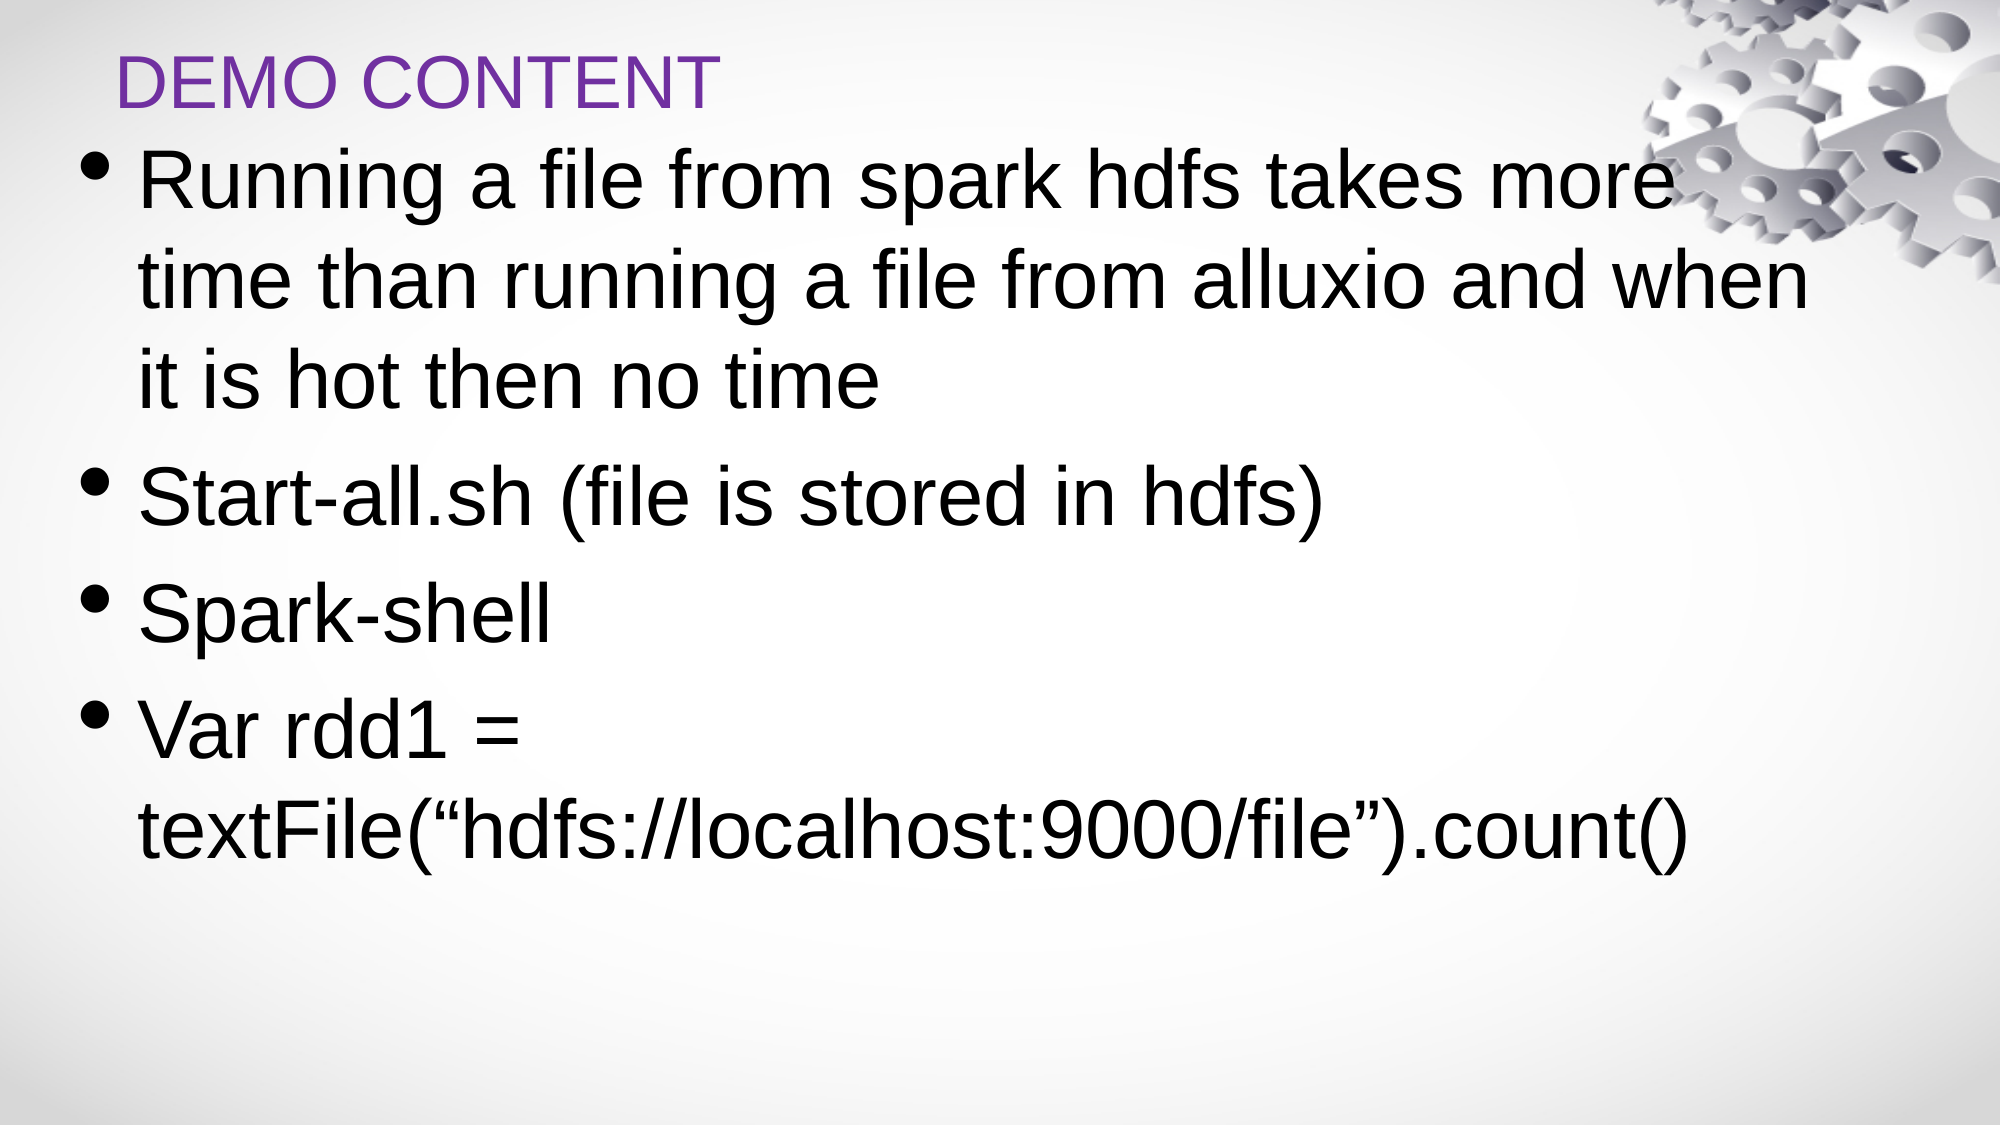

DEMO CONTENT
Running a file from spark hdfs takes more time than running a file from alluxio and when it is hot then no time
Start-all.sh (file is stored in hdfs)
Spark-shell
Var rdd1 = textFile(“hdfs://localhost:9000/file”).count()